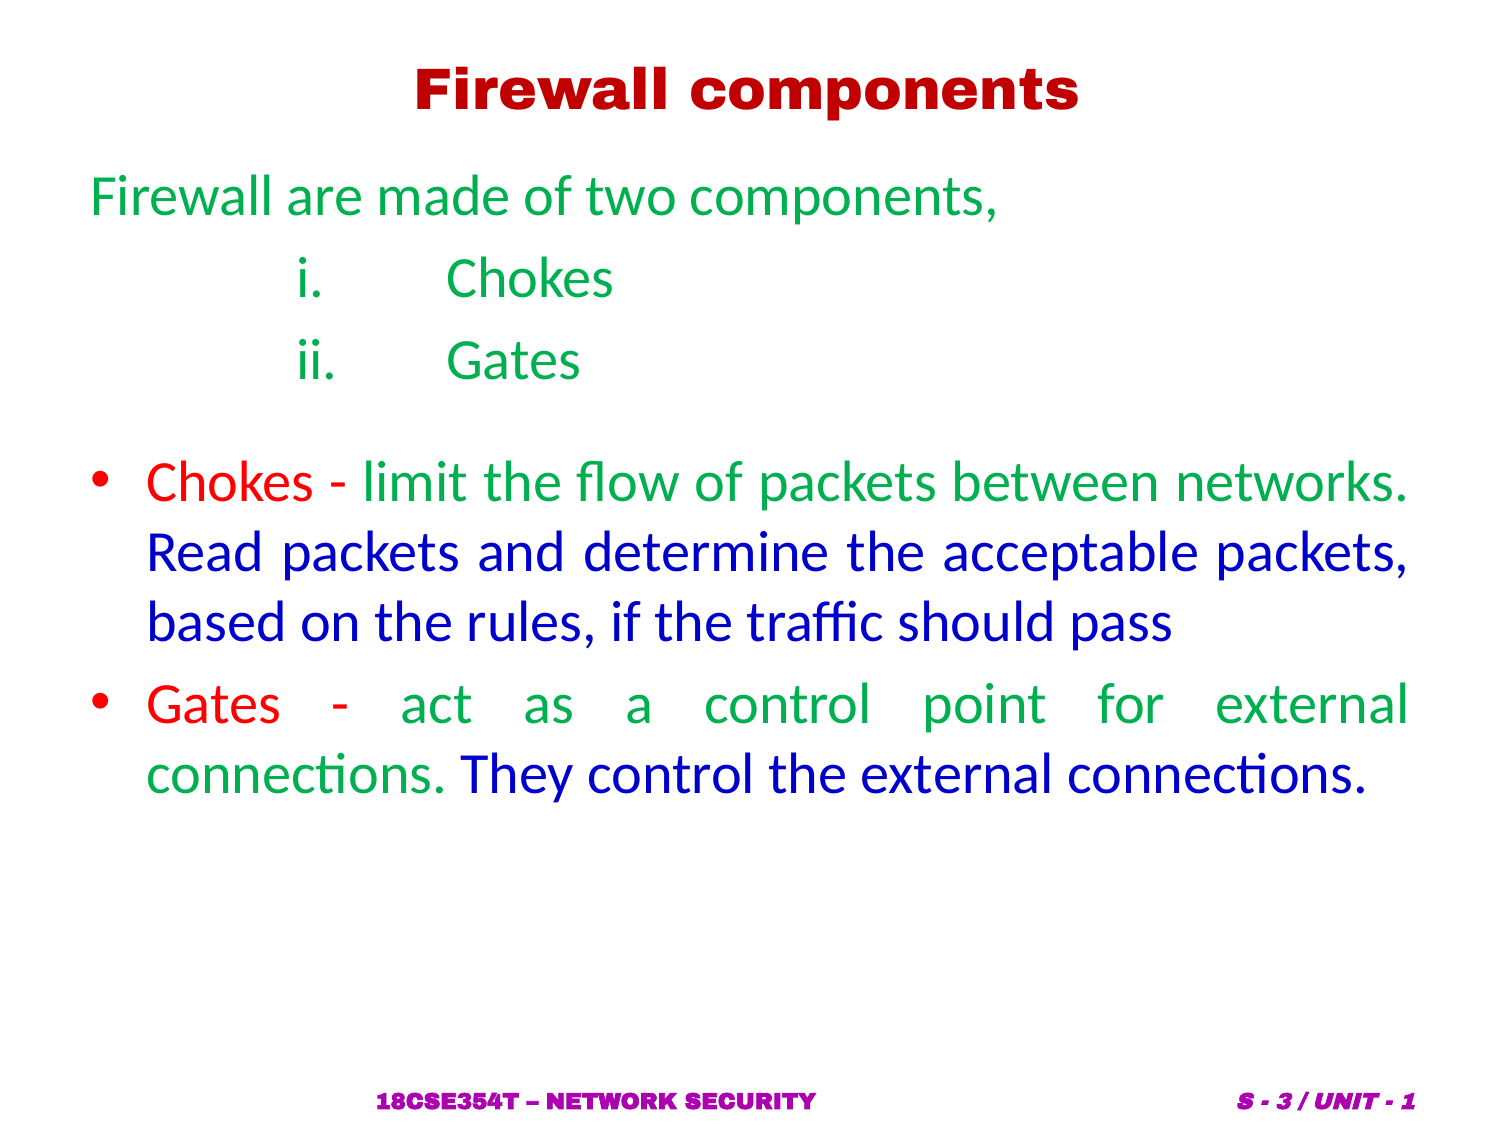

# Firewall components
Firewall are made of two components,
		i. 	Chokes
		ii.	Gates

Chokes - limit the flow of packets between networks. Read packets and determine the acceptable packets, based on the rules, if the traffic should pass
Gates - act as a control point for external connections. They control the external connections.
                                18CSE354T – NETWORK SECURITY                                                      S - 3 / UNIT - 1